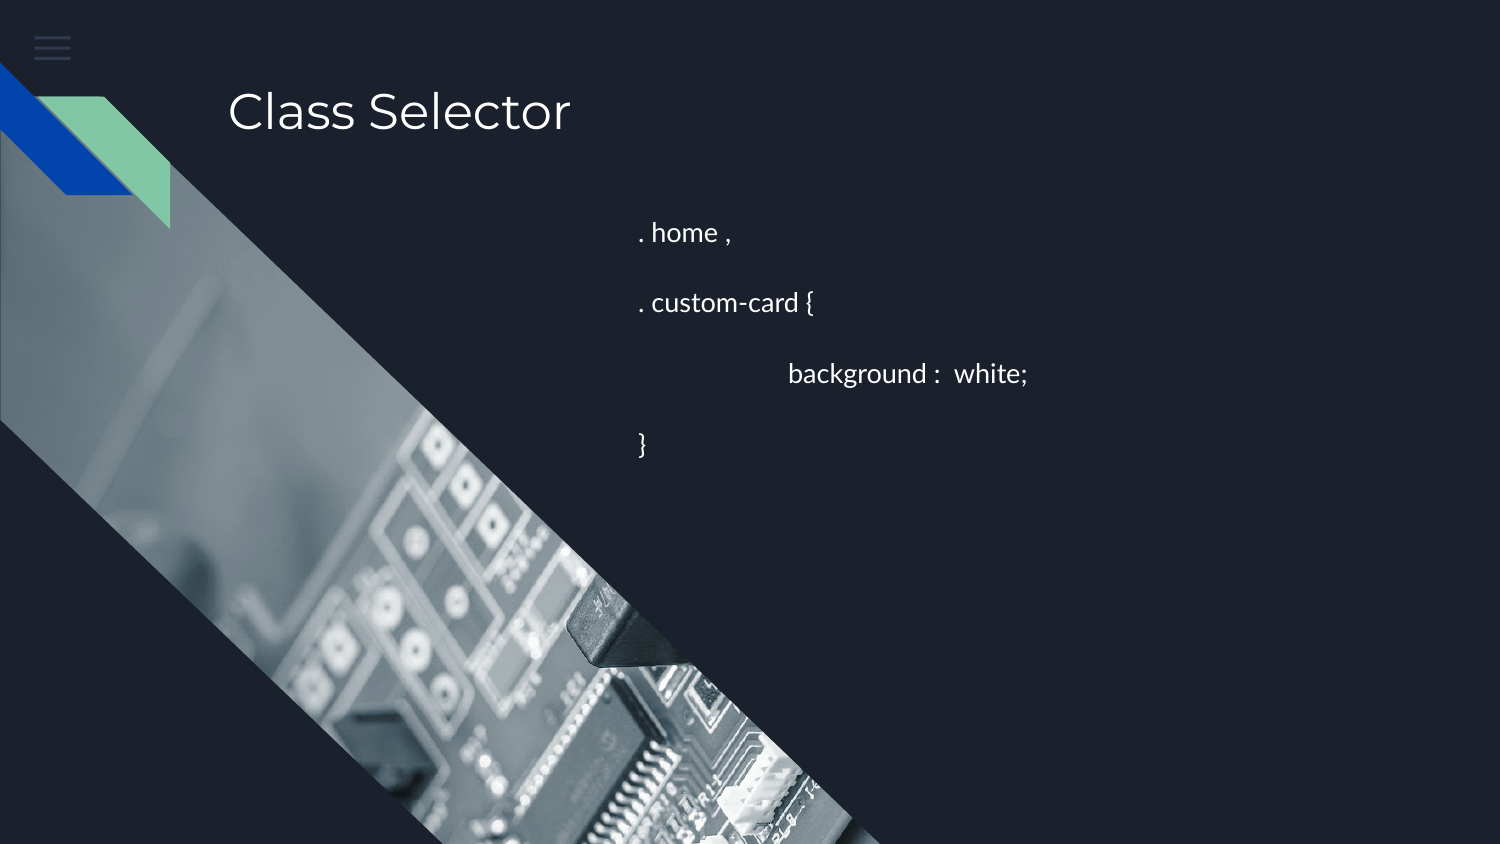

# Class Selector
. home ,
. custom-card {
 	background :  white;
}